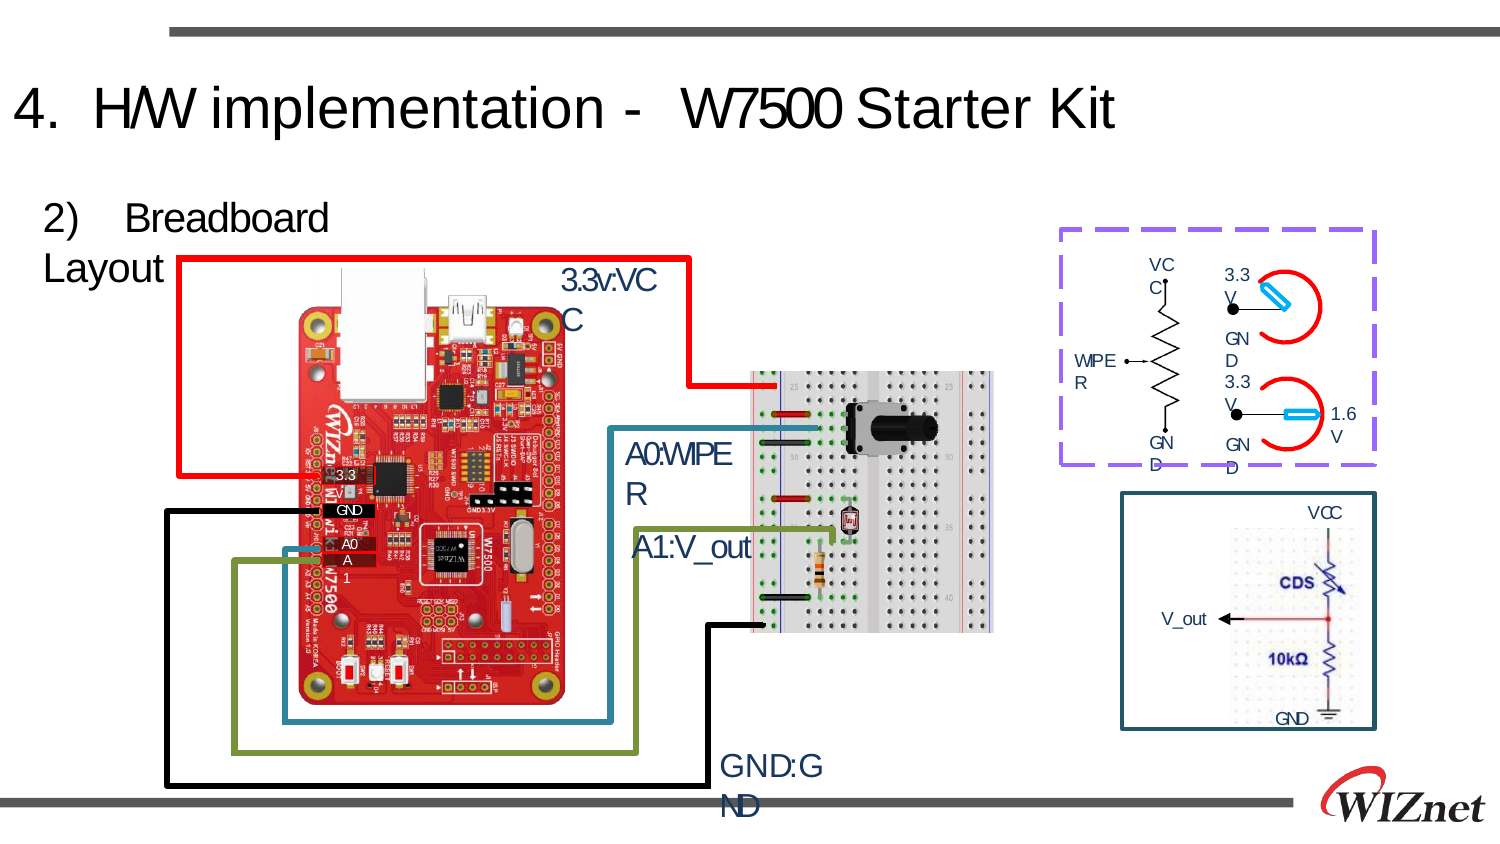

# 4.	H/W implementation   - W7500 Starter Kit
2)	Breadboard Layout

VCC

3.3v:VCC

3.3V

GND
WIPER
3.3V

1.6V

GND
A0:WIPER
A1:V_out
GND
3.3v

VCC

V_out

GND
GND

A0

A1

GND:GND